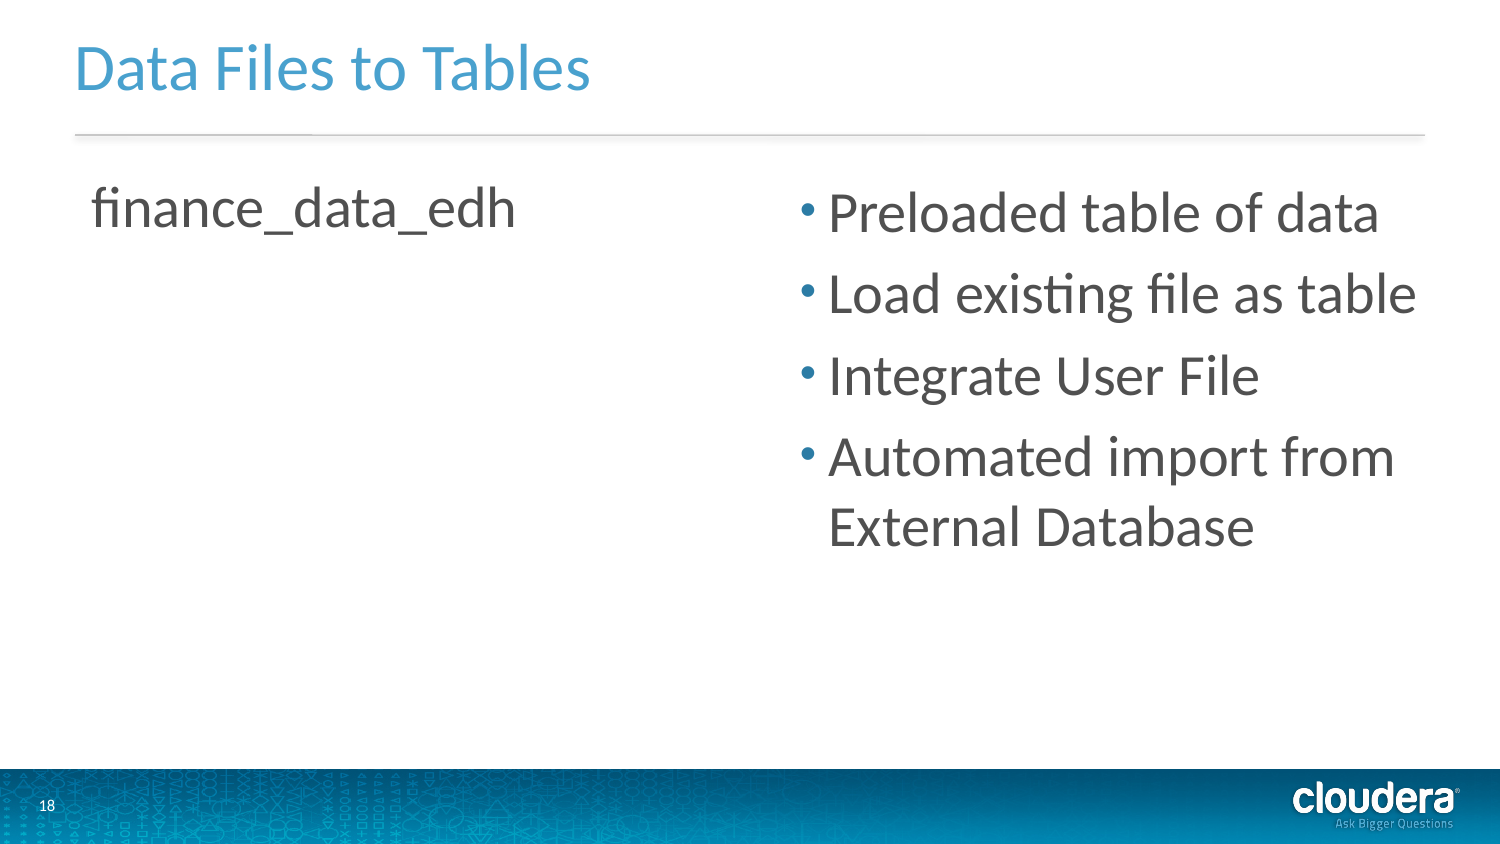

# Data Files to Tables
finance_data_edh
Preloaded table of data
Load existing file as table
Integrate User File
Automated import from External Database